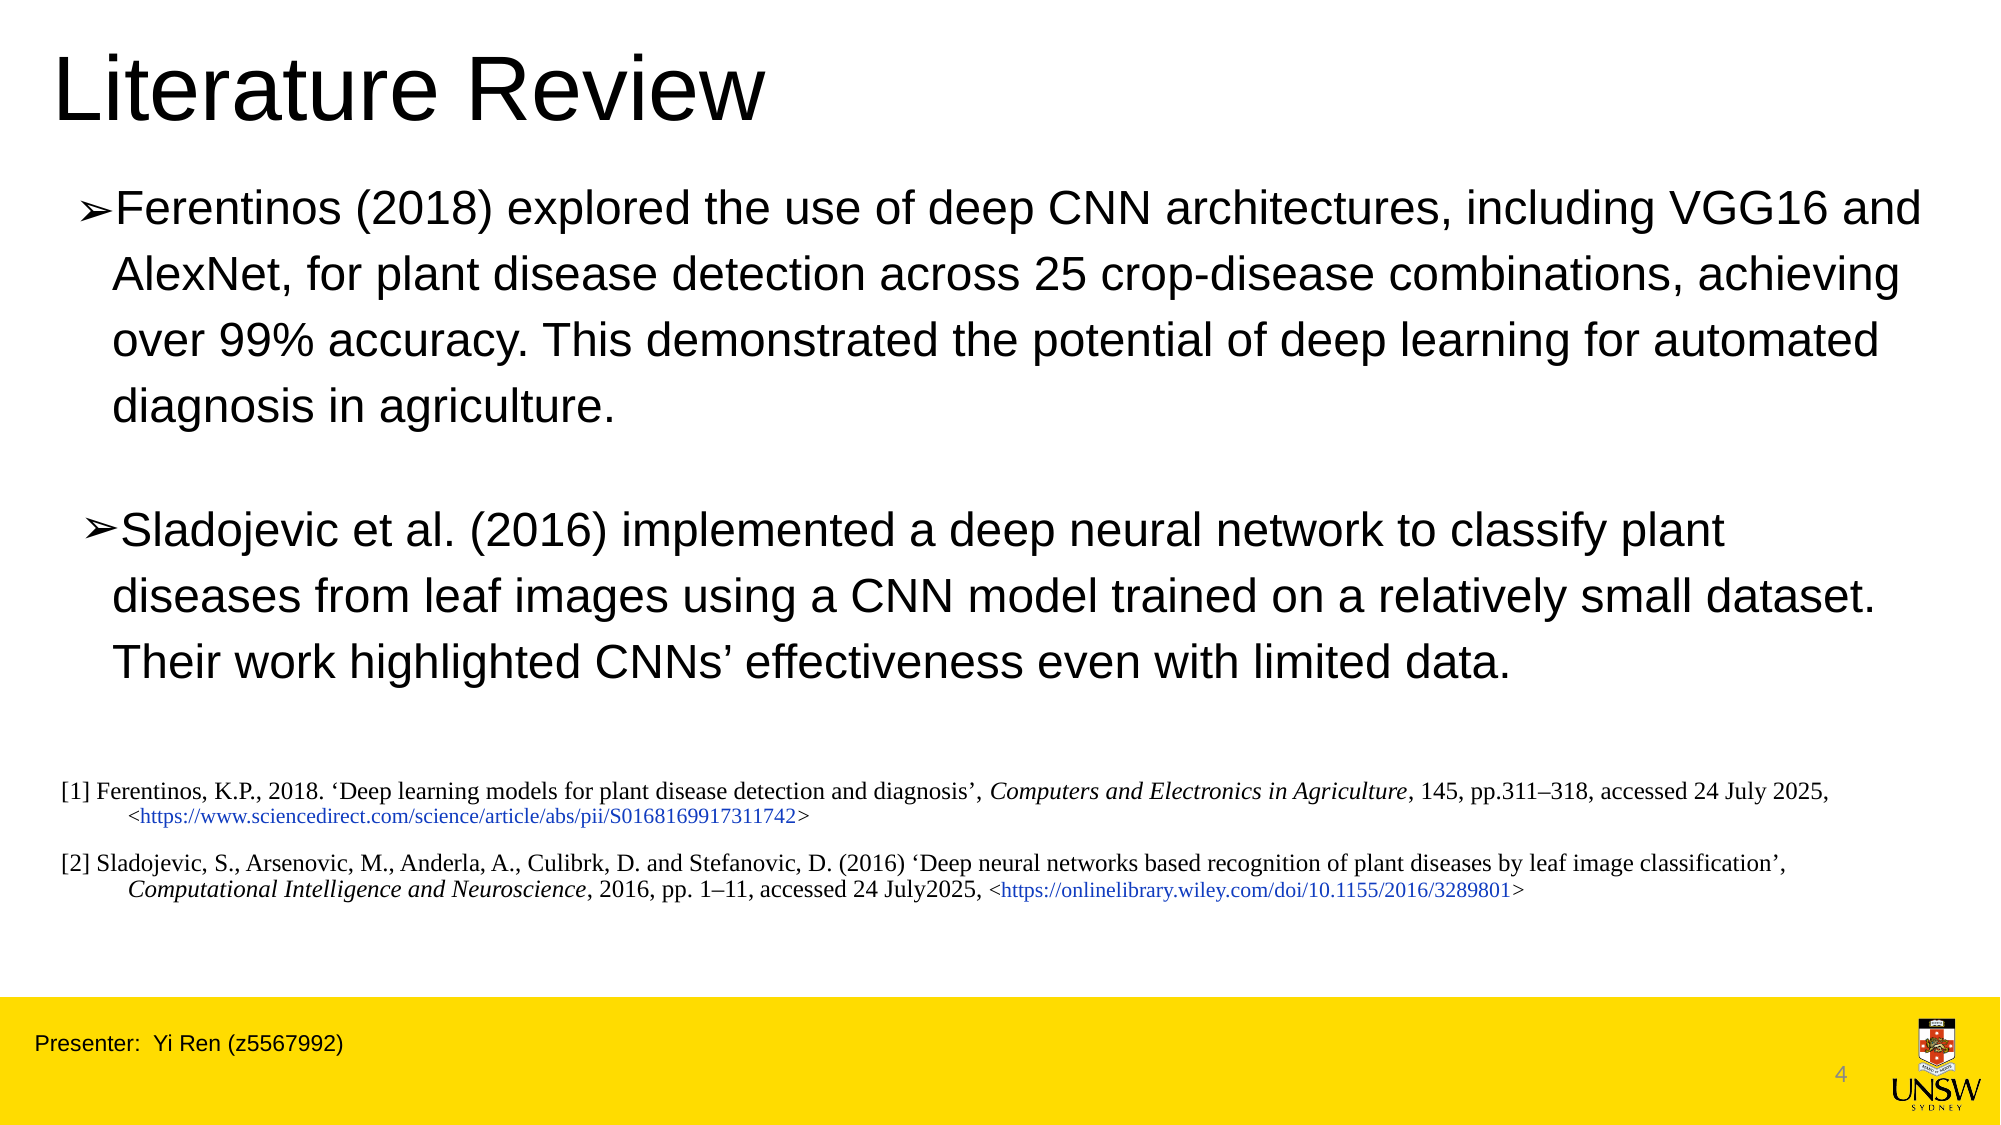

# Literature Review
Ferentinos (2018) explored the use of deep CNN architectures, including VGG16 and AlexNet, for plant disease detection across 25 crop-disease combinations, achieving over 99% accuracy. This demonstrated the potential of deep learning for automated diagnosis in agriculture.
Sladojevic et al. (2016) implemented a deep neural network to classify plant diseases from leaf images using a CNN model trained on a relatively small dataset. Their work highlighted CNNs’ effectiveness even with limited data.
[1] Ferentinos, K.P., 2018. ‘Deep learning models for plant disease detection and diagnosis’, Computers and Electronics in Agriculture, 145, pp.311–318, accessed 24 July 2025, <https://www.sciencedirect.com/science/article/abs/pii/S0168169917311742>
[2] Sladojevic, S., Arsenovic, M., Anderla, A., Culibrk, D. and Stefanovic, D. (2016) ‘Deep neural networks based recognition of plant diseases by leaf image classification’, Computational Intelligence and Neuroscience, 2016, pp. 1–11, accessed 24 July2025, <https://onlinelibrary.wiley.com/doi/10.1155/2016/3289801>

Presenter:  Yi Ren (z5567992)
4